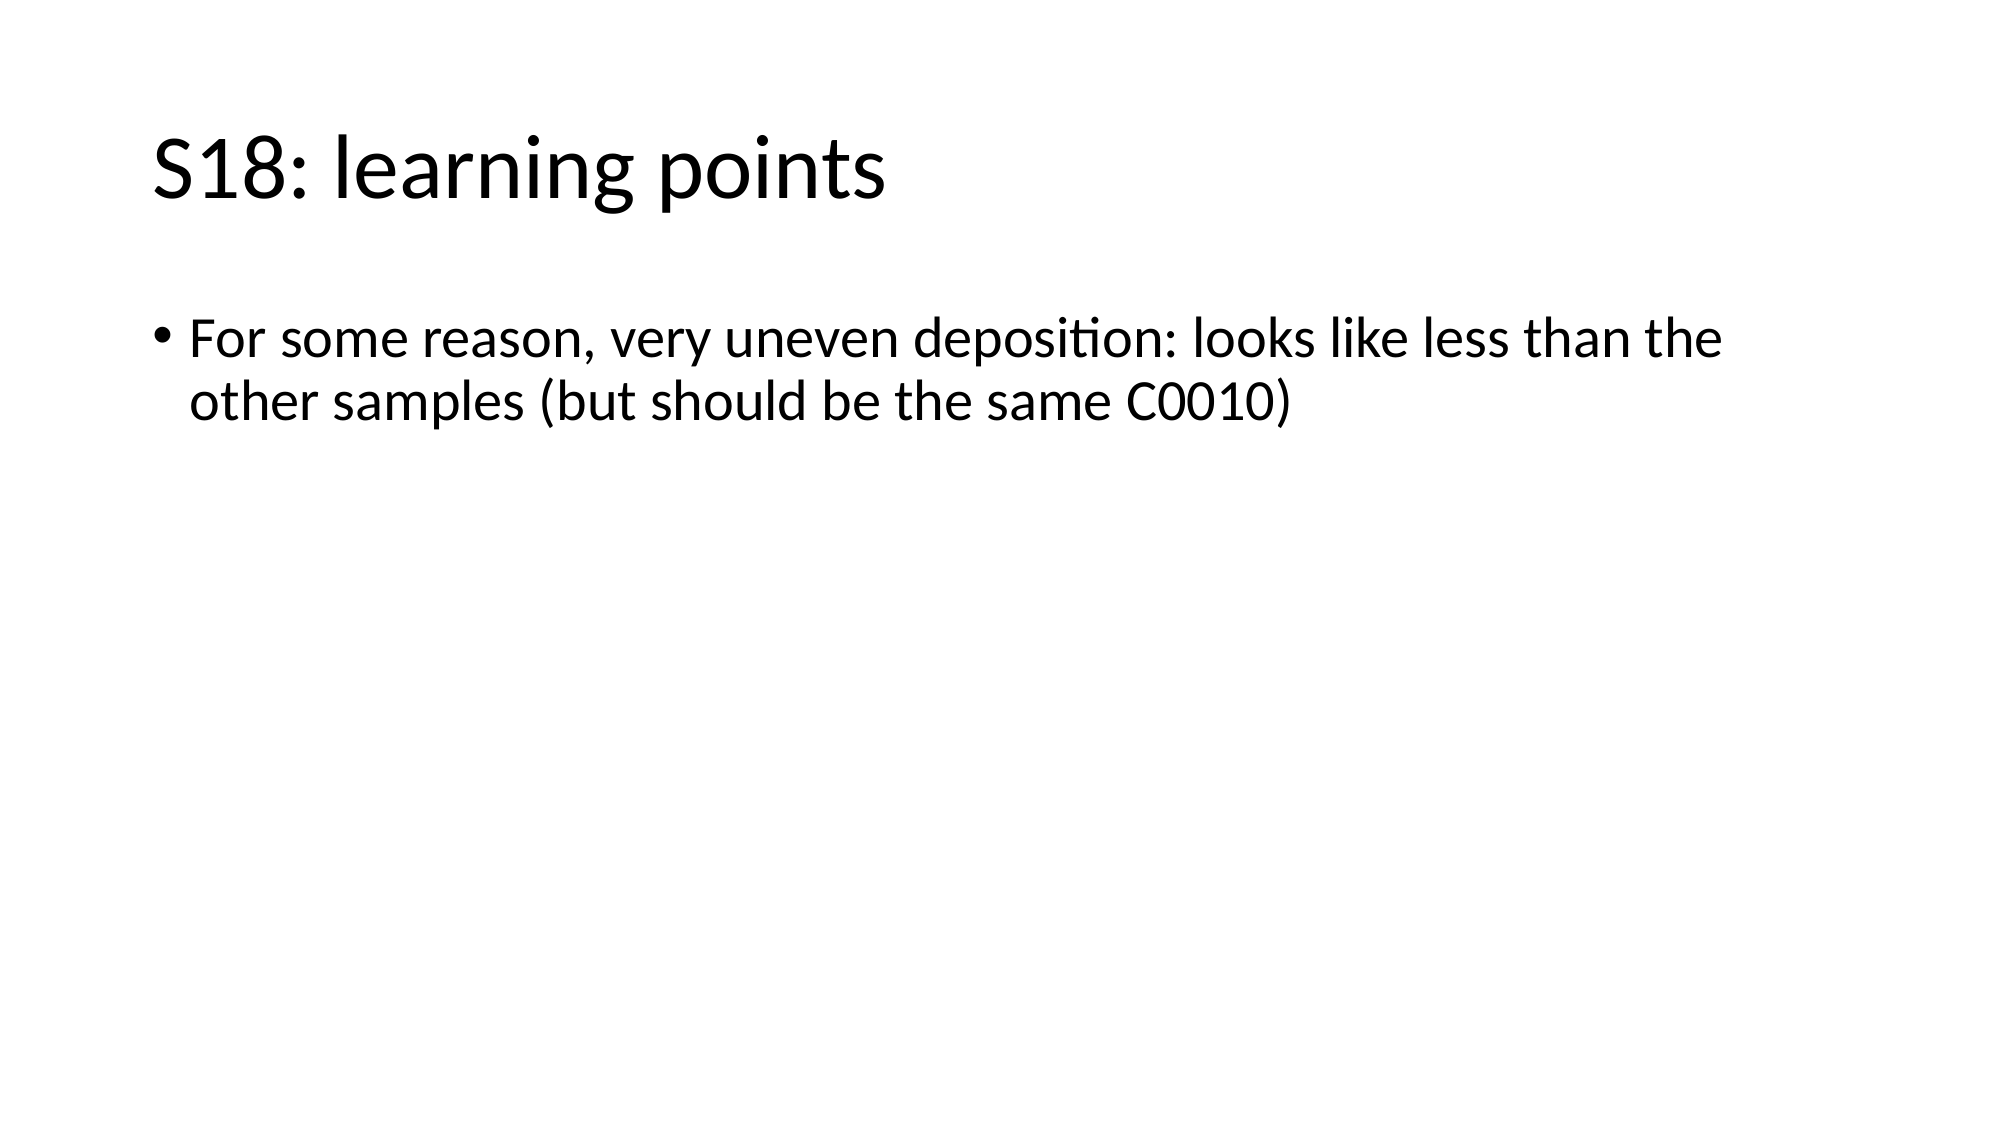

# S18: learning points
For some reason, very uneven deposition: looks like less than the other samples (but should be the same C0010)